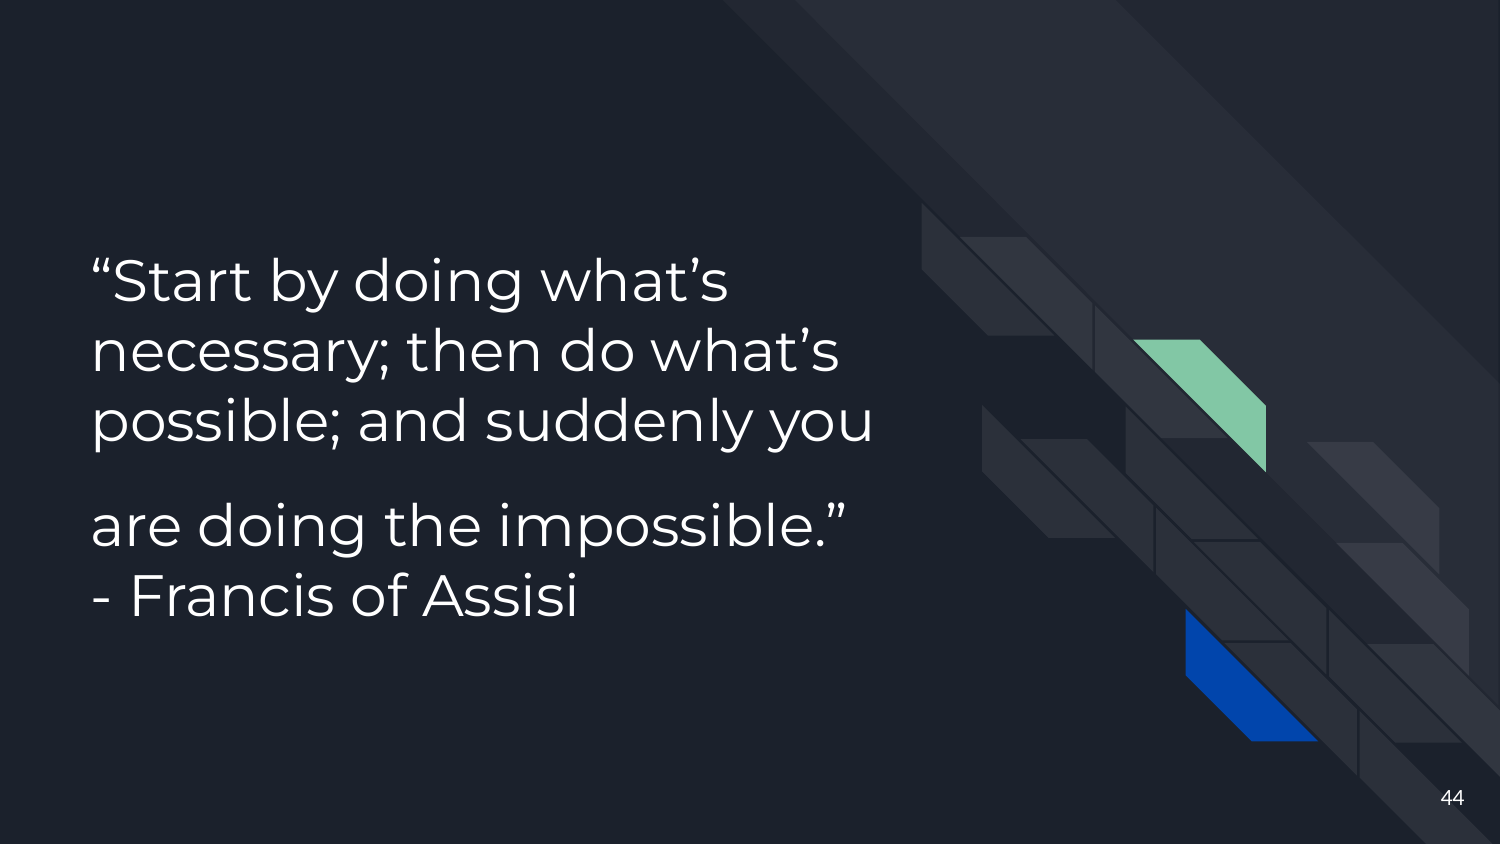

# “Start by doing what’s necessary; then do what’s possible; and suddenly you
are doing the impossible.”
- Francis of Assisi
44